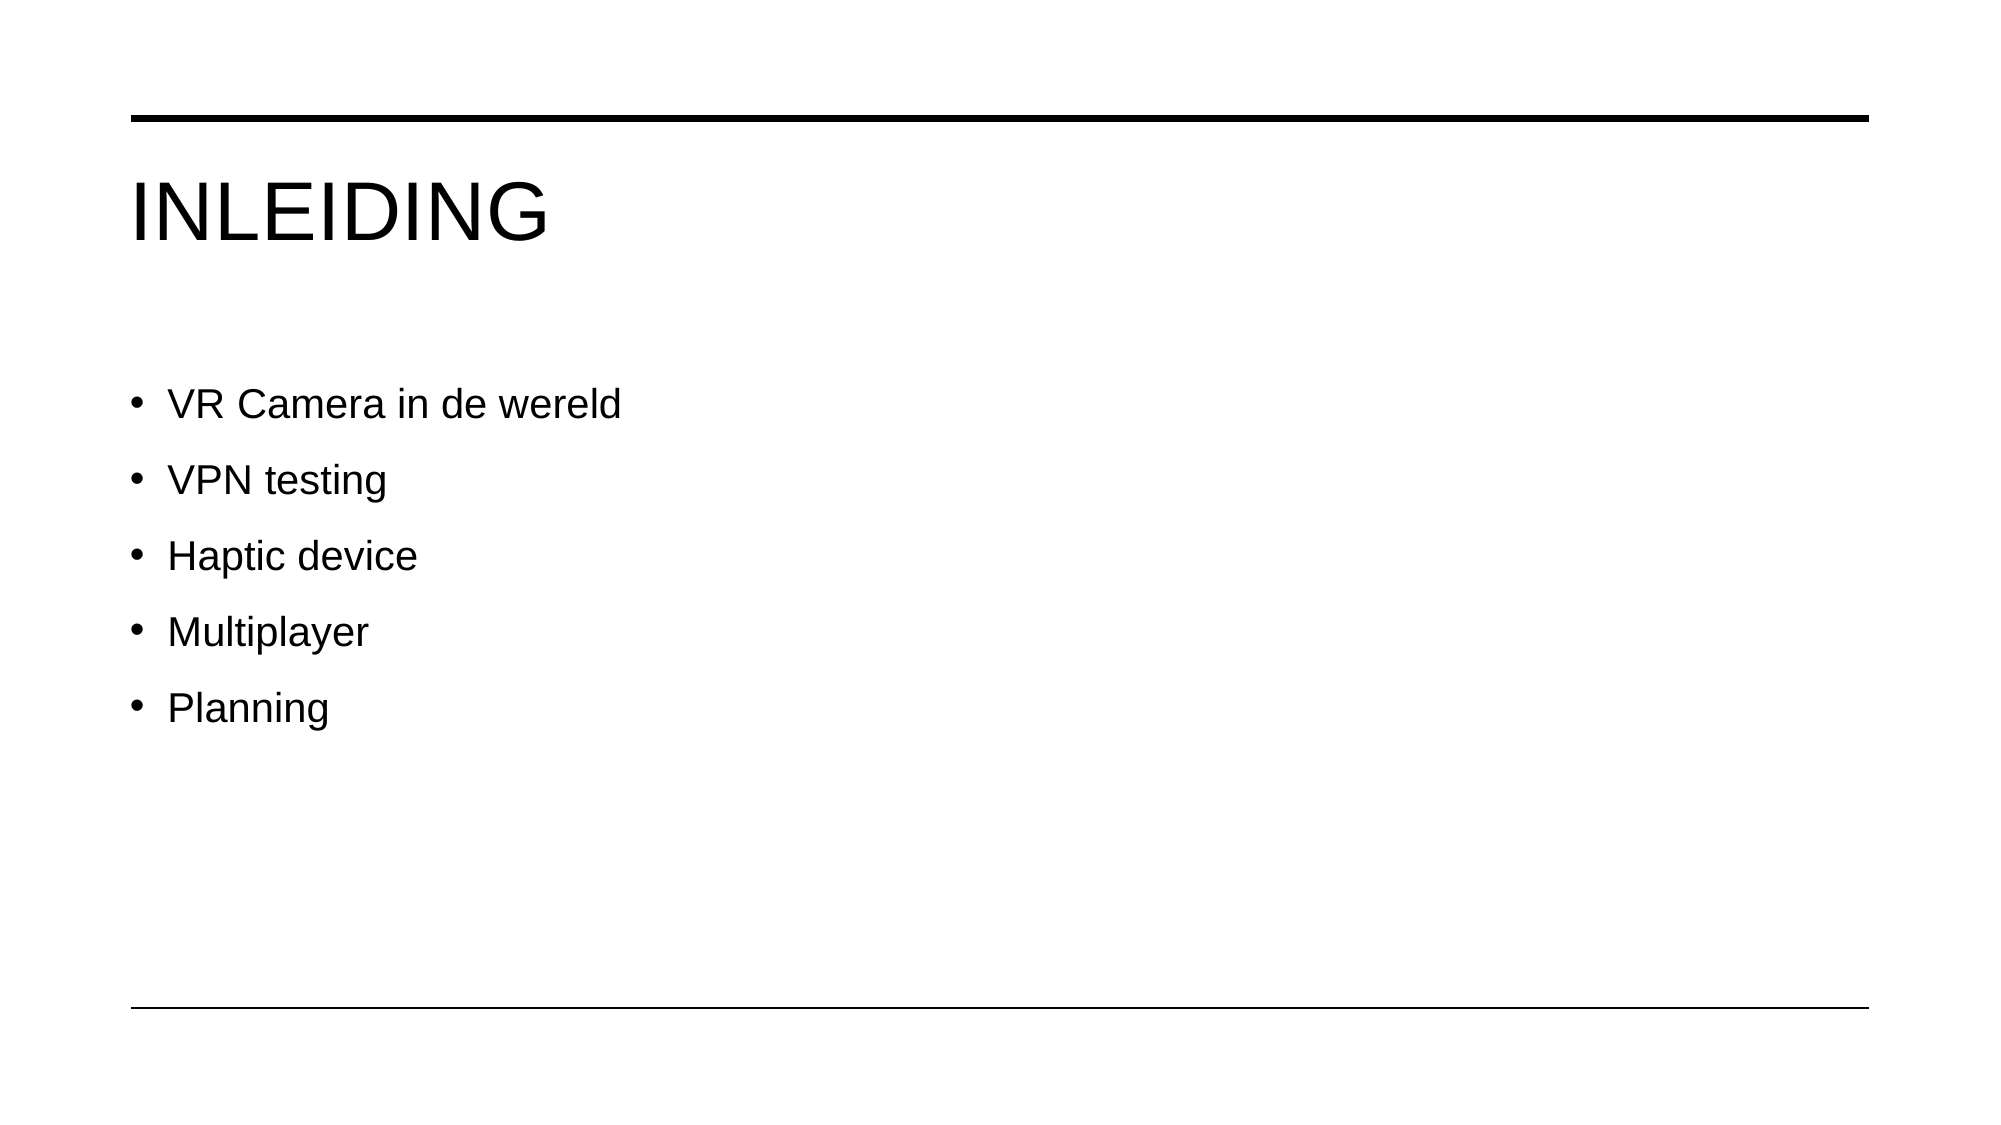

# Inleiding
VR Camera in de wereld
VPN testing
Haptic device
Multiplayer
Planning